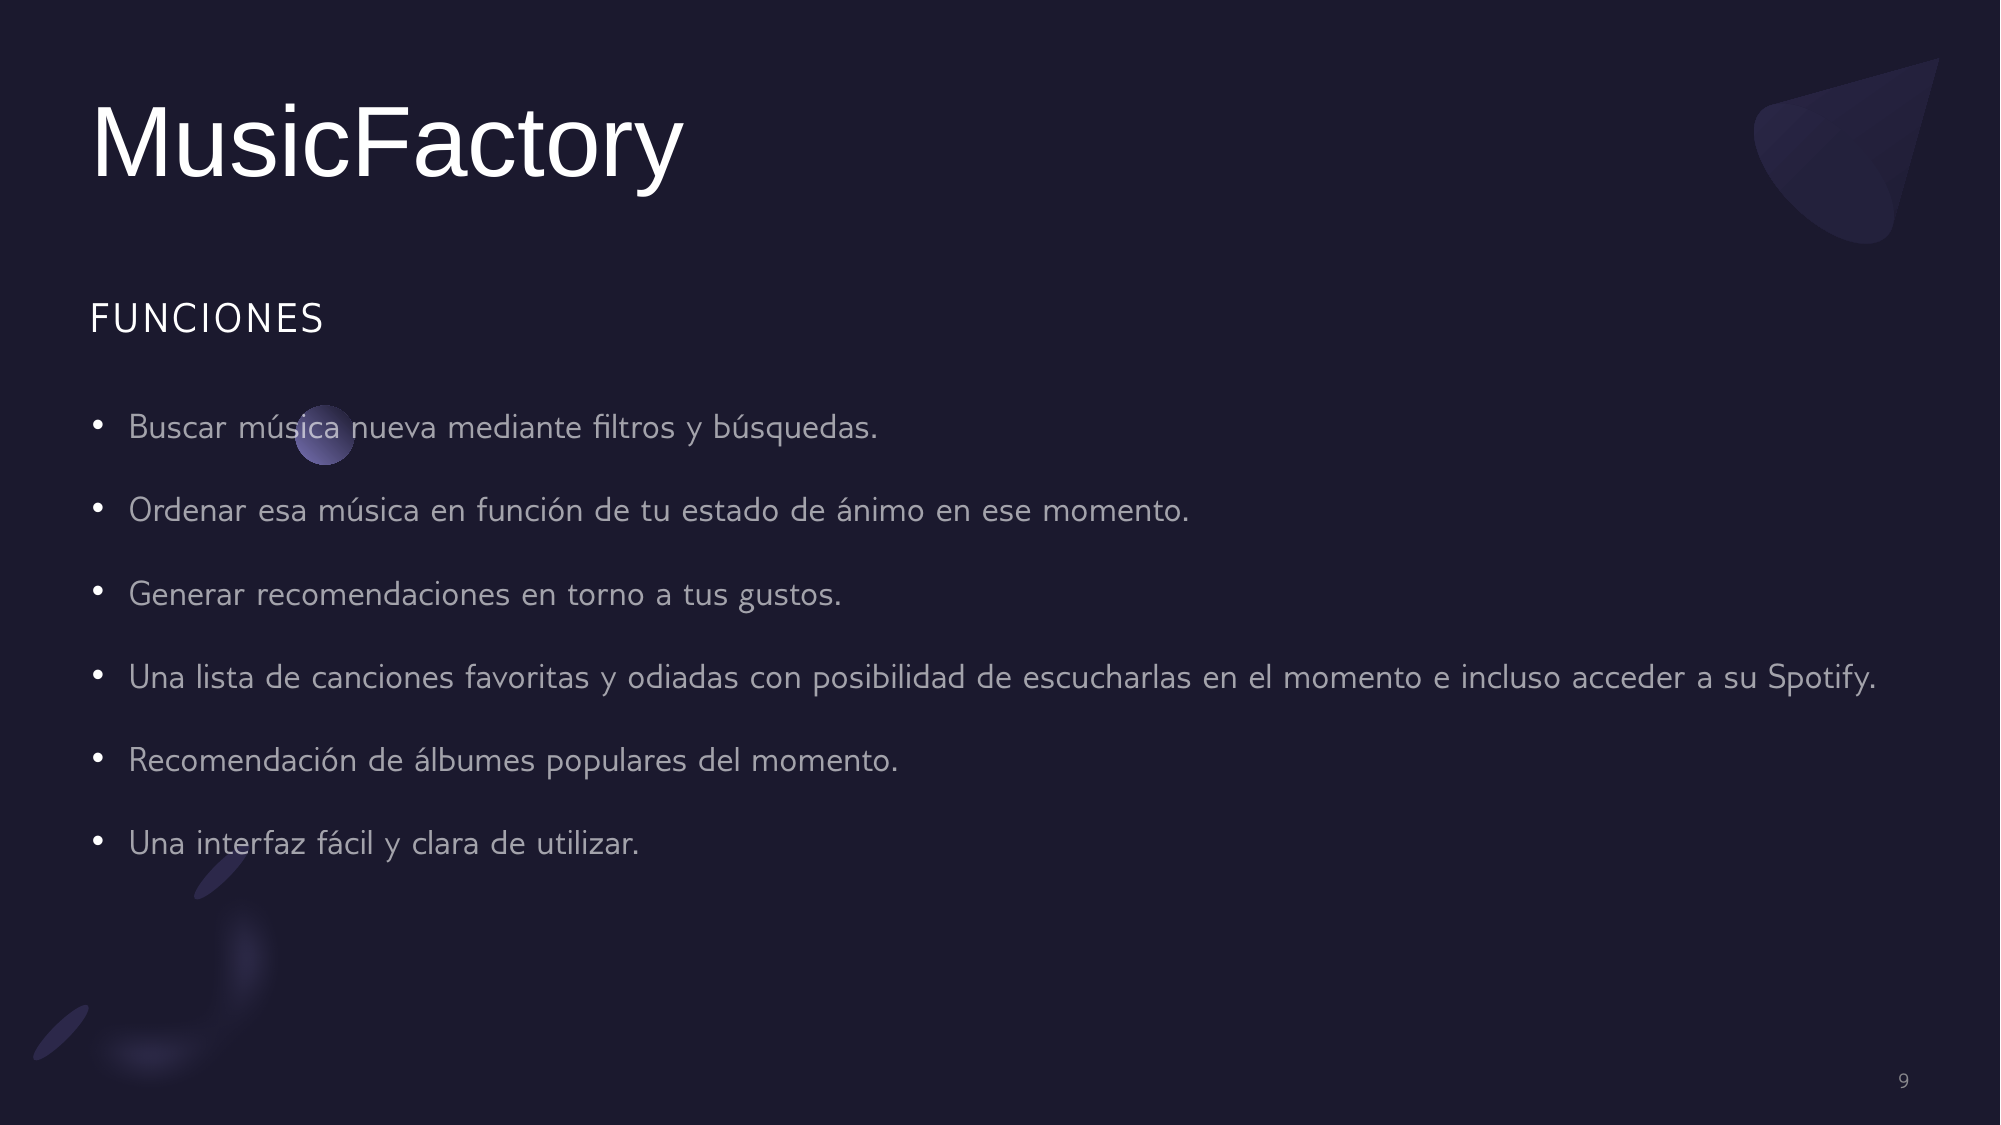

# MusicFactory
Funciones
Buscar música nueva mediante filtros y búsquedas.
Ordenar esa música en función de tu estado de ánimo en ese momento.
Generar recomendaciones en torno a tus gustos.
Una lista de canciones favoritas y odiadas con posibilidad de escucharlas en el momento e incluso acceder a su Spotify.
Recomendación de álbumes populares del momento.
Una interfaz fácil y clara de utilizar.

9